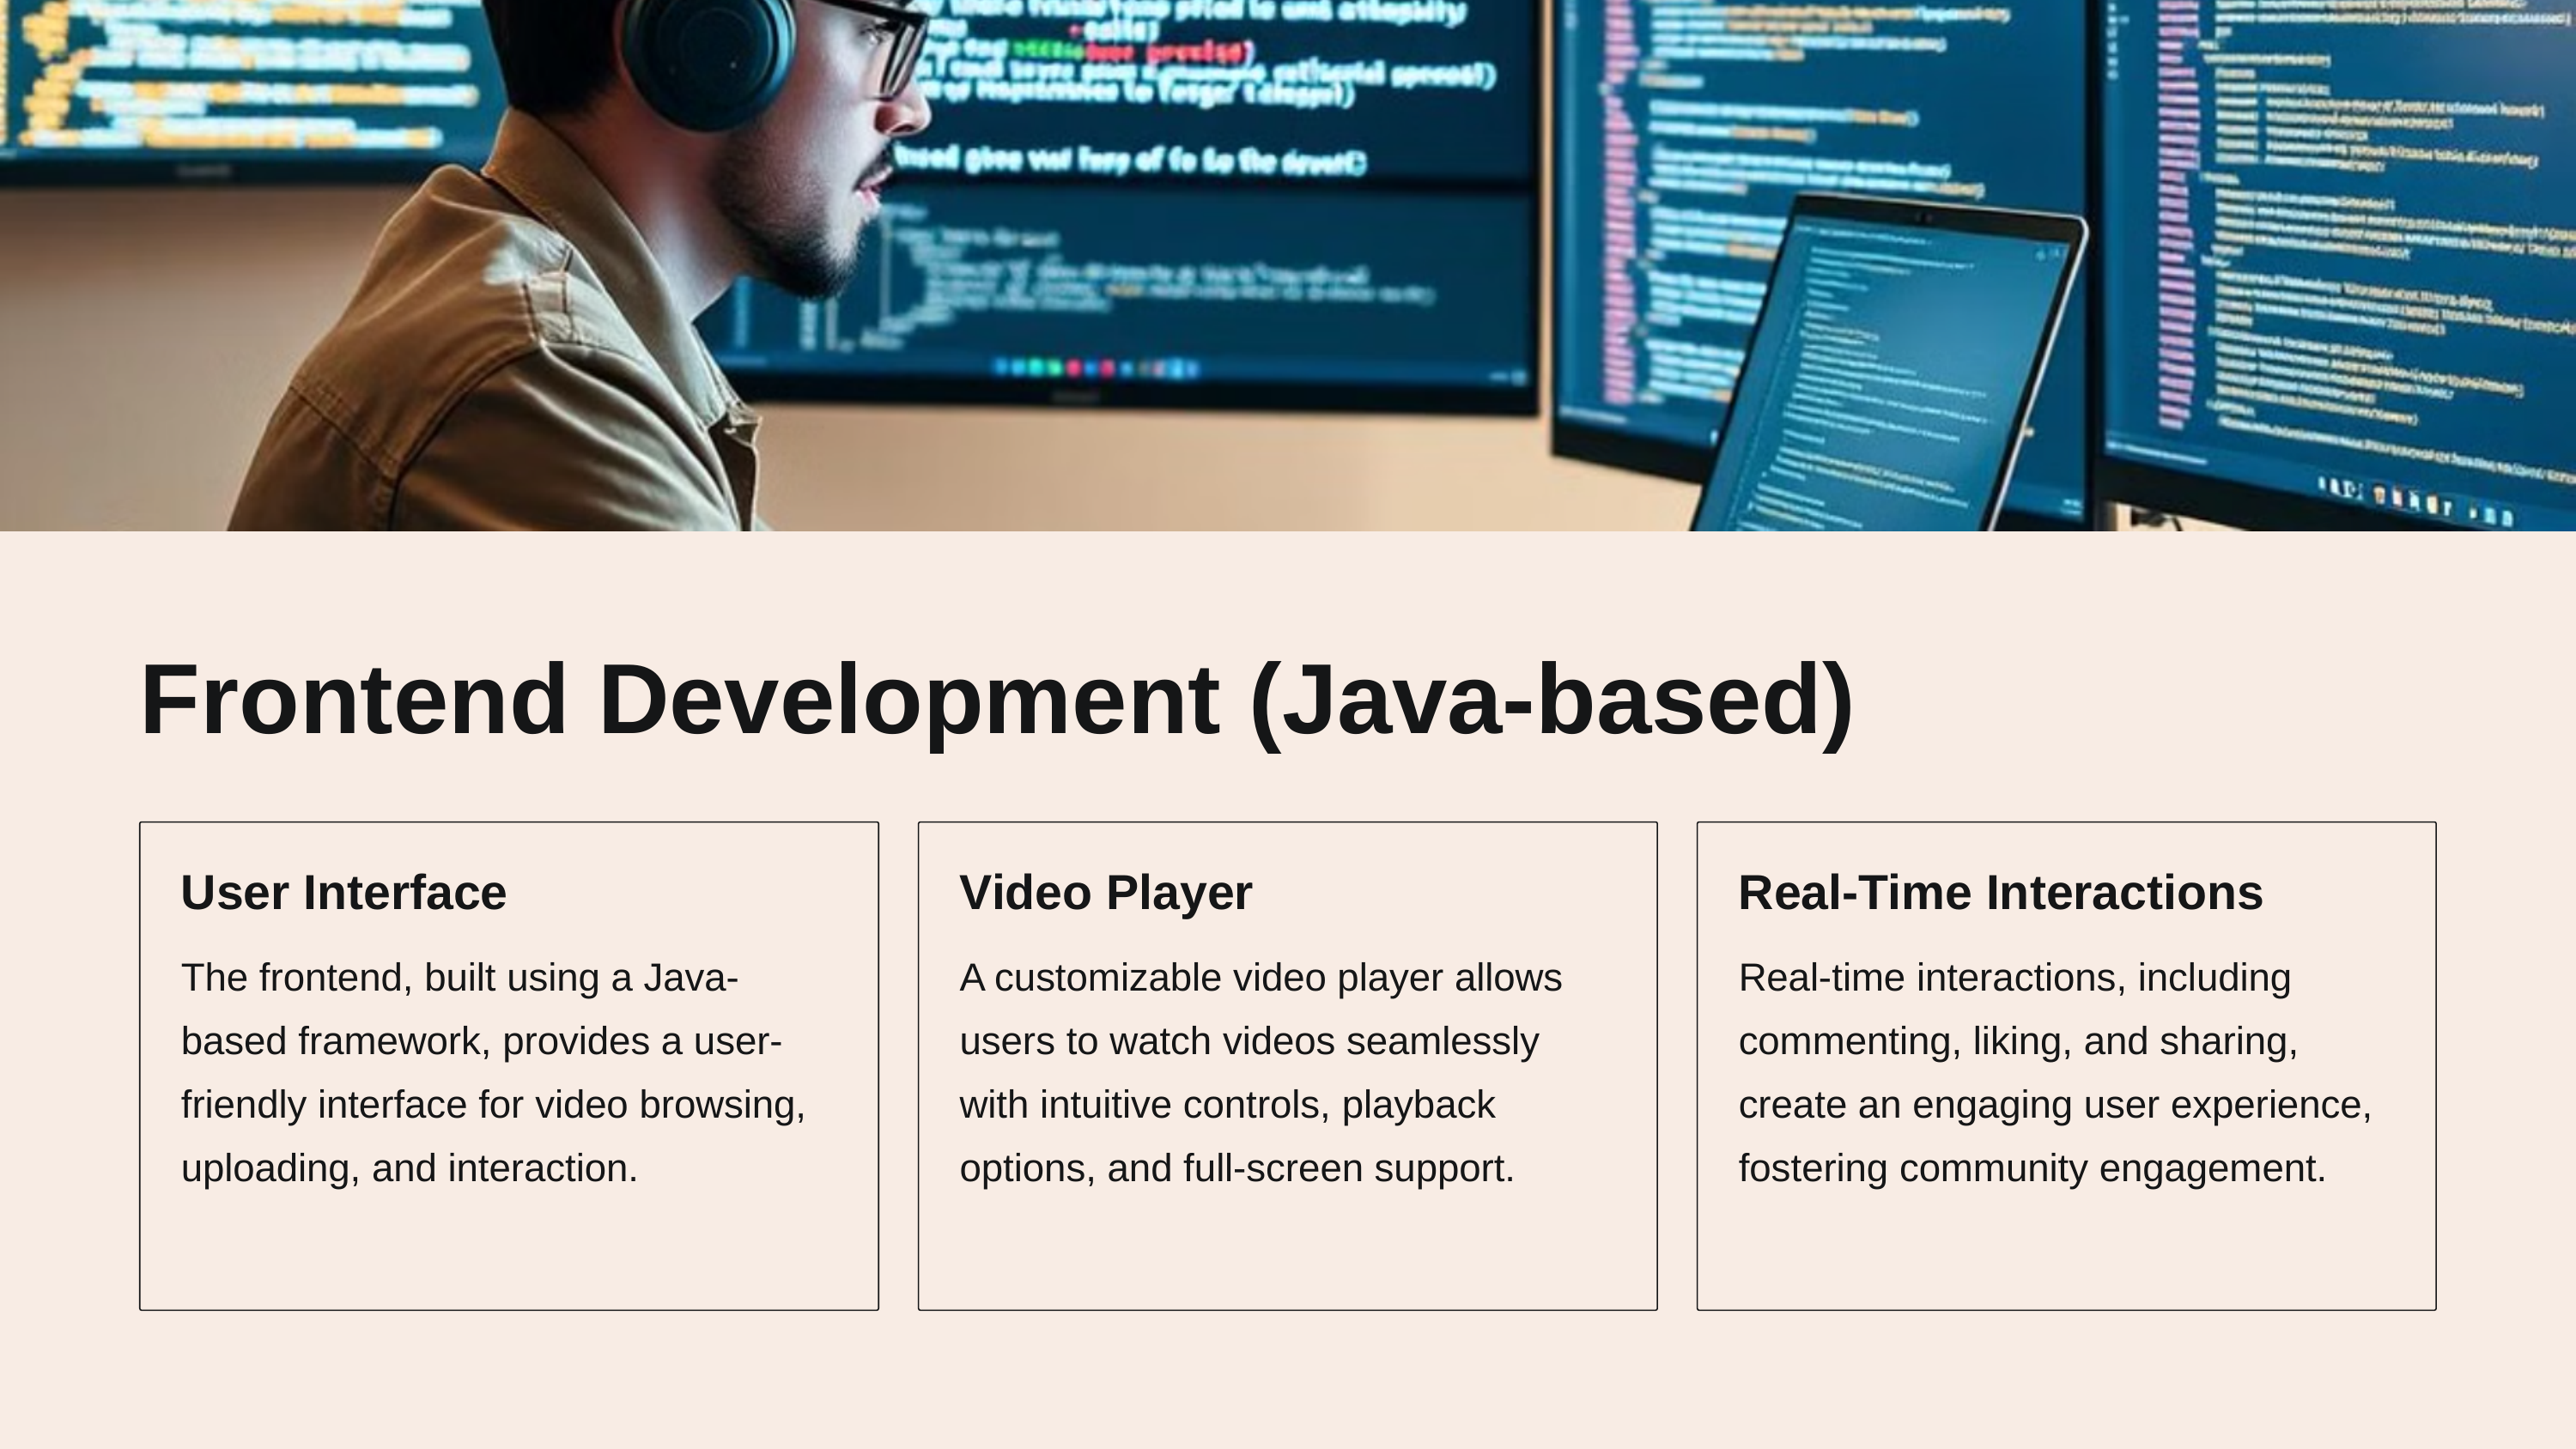

Frontend Development (Java-based)

User Interface
Video Player
Real-Time Interactions
The frontend, built using a Java-based framework, provides a user-friendly interface for video browsing, uploading, and interaction.
A customizable video player allows users to watch videos seamlessly with intuitive controls, playback options, and full-screen support.
Real-time interactions, including commenting, liking, and sharing, create an engaging user experience, fostering community engagement.